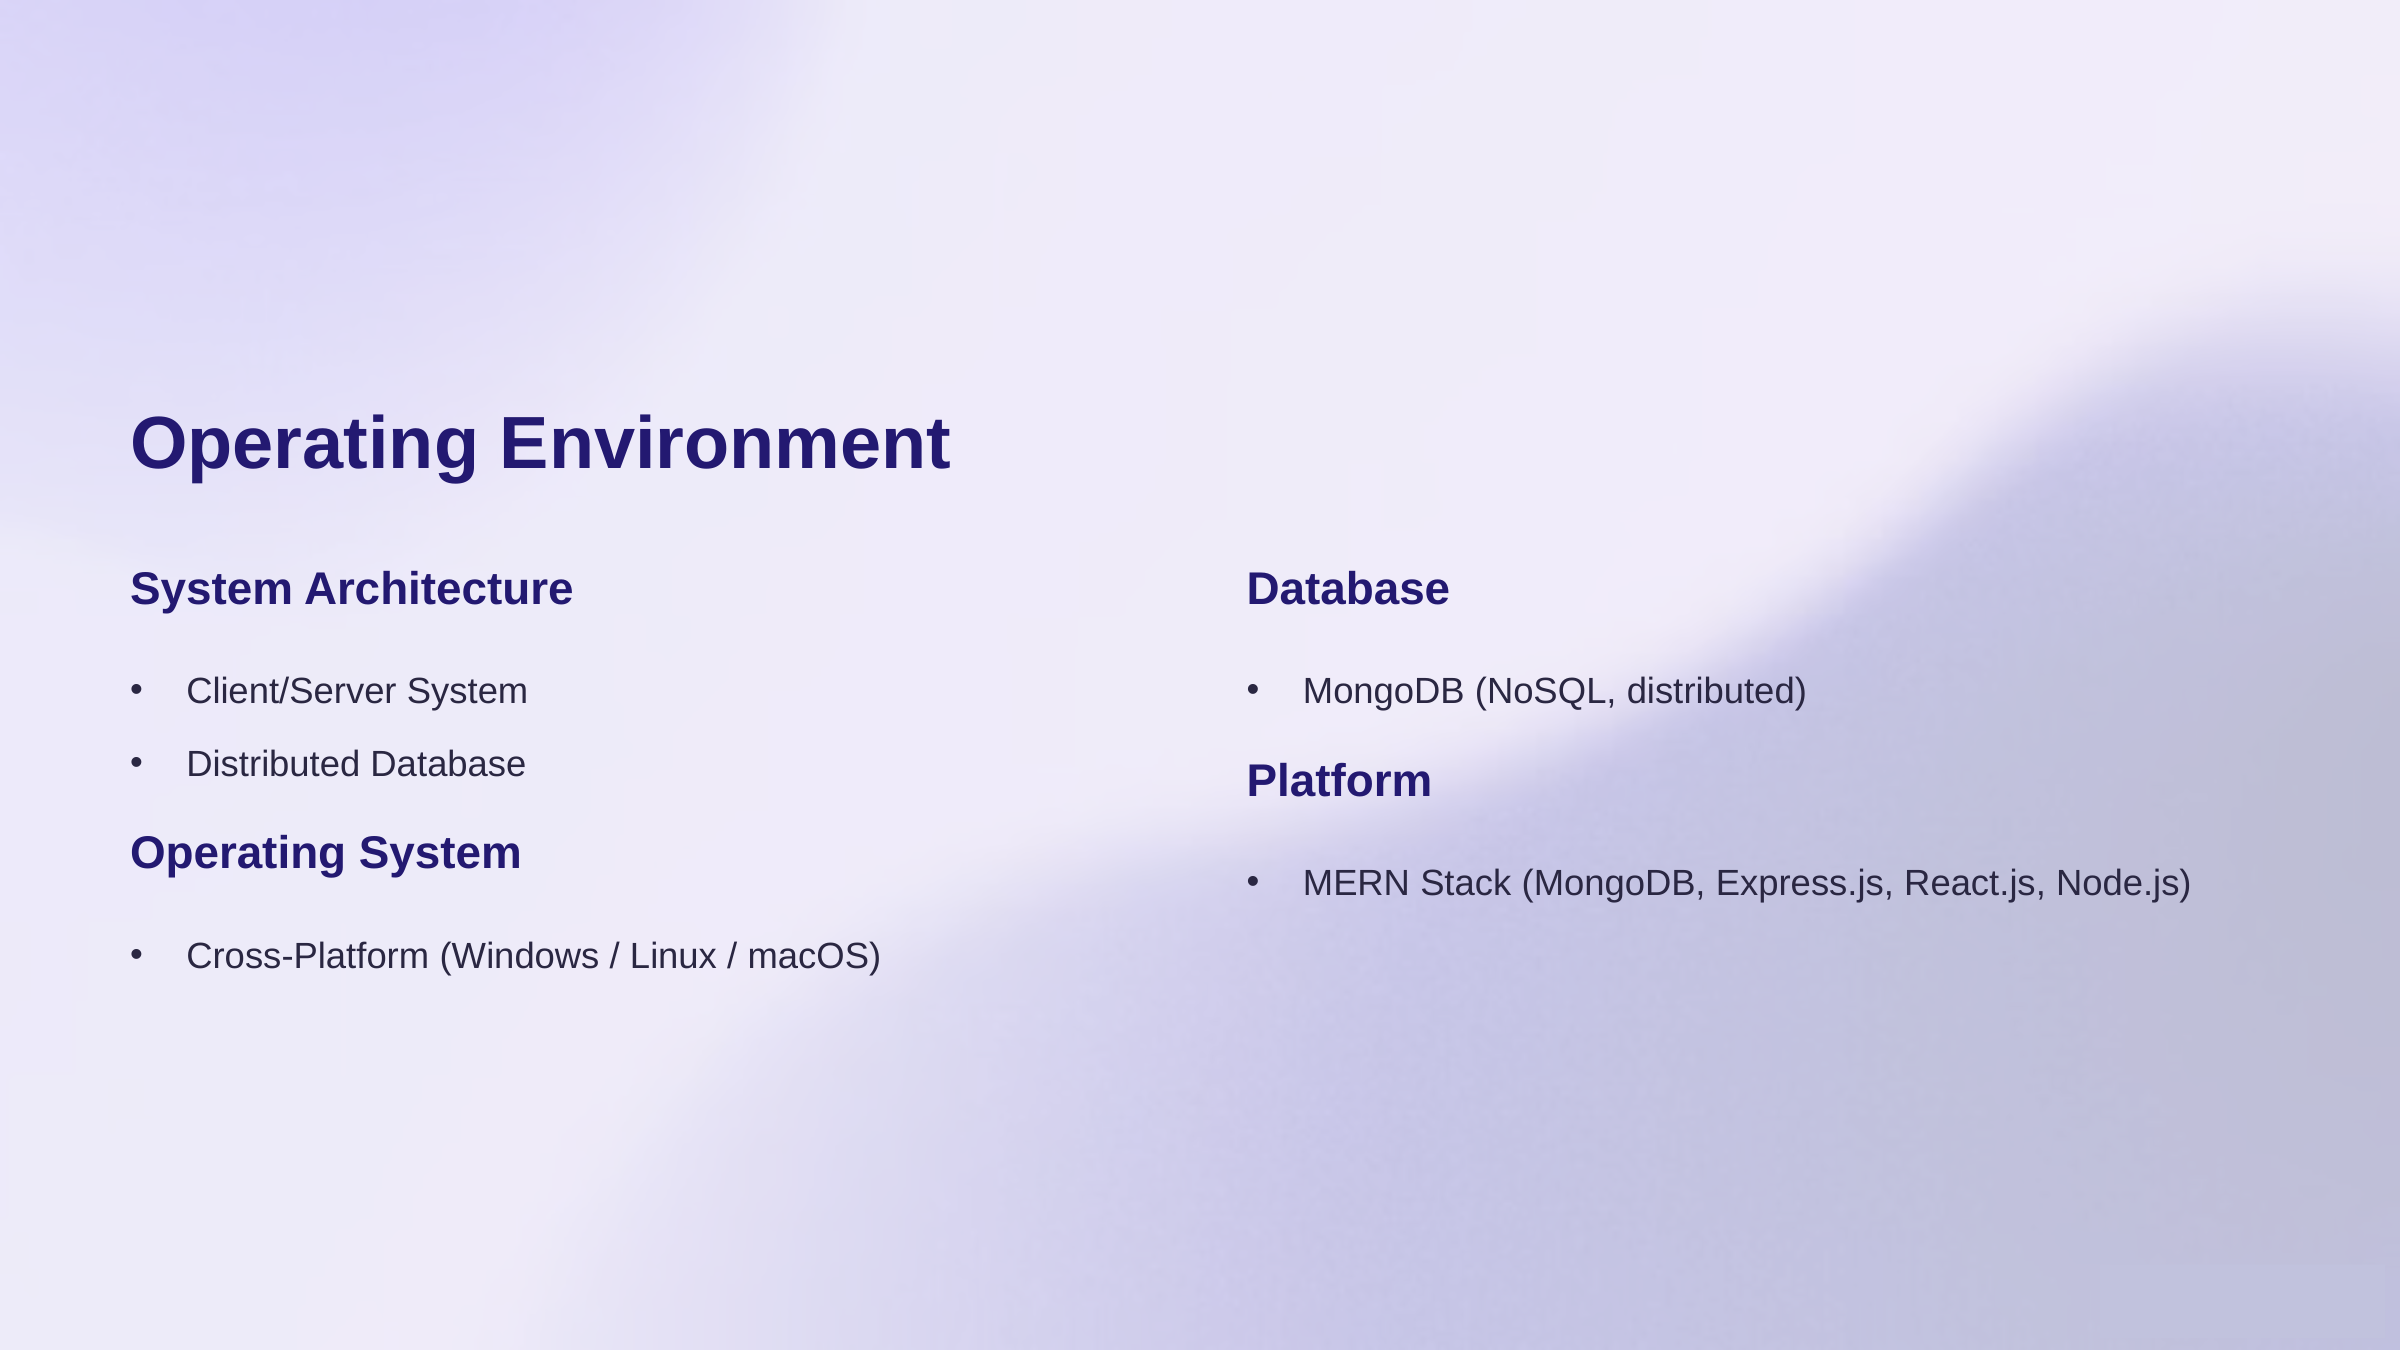

Operating Environment
System Architecture
Database
Client/Server System
MongoDB (NoSQL, distributed)
Distributed Database
Platform
Operating System
MERN Stack (MongoDB, Express.js, React.js, Node.js)
Cross-Platform (Windows / Linux / macOS)